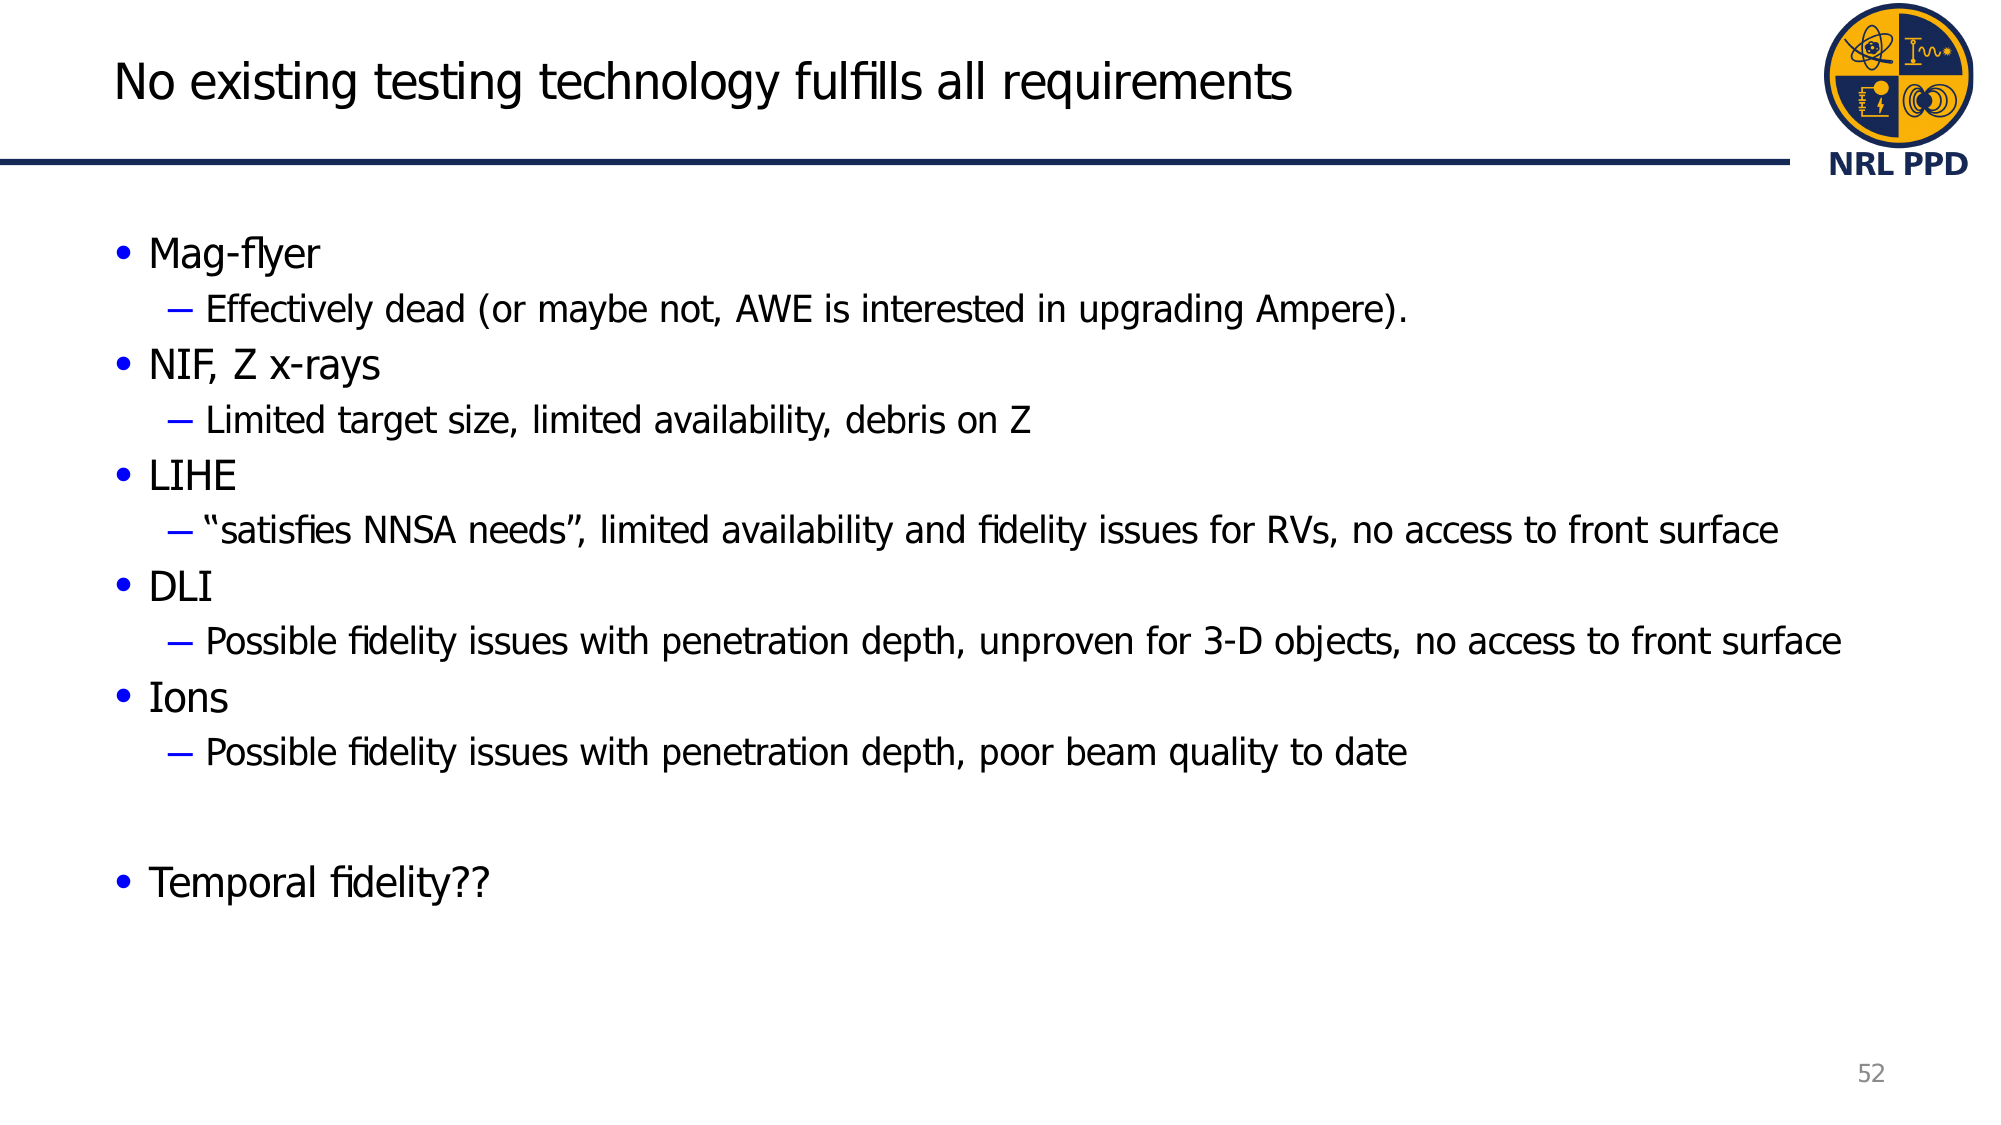

# No existing testing technology fulfills all requirements
Mag-flyer
Effectively dead (or maybe not, AWE is interested in upgrading Ampere).
NIF, Z x-rays
Limited target size, limited availability, debris on Z
LIHE
“satisfies NNSA needs”, limited availability and fidelity issues for RVs, no access to front surface
DLI
Possible fidelity issues with penetration depth, unproven for 3-D objects, no access to front surface
Ions
Possible fidelity issues with penetration depth, poor beam quality to date

Temporal fidelity??
52